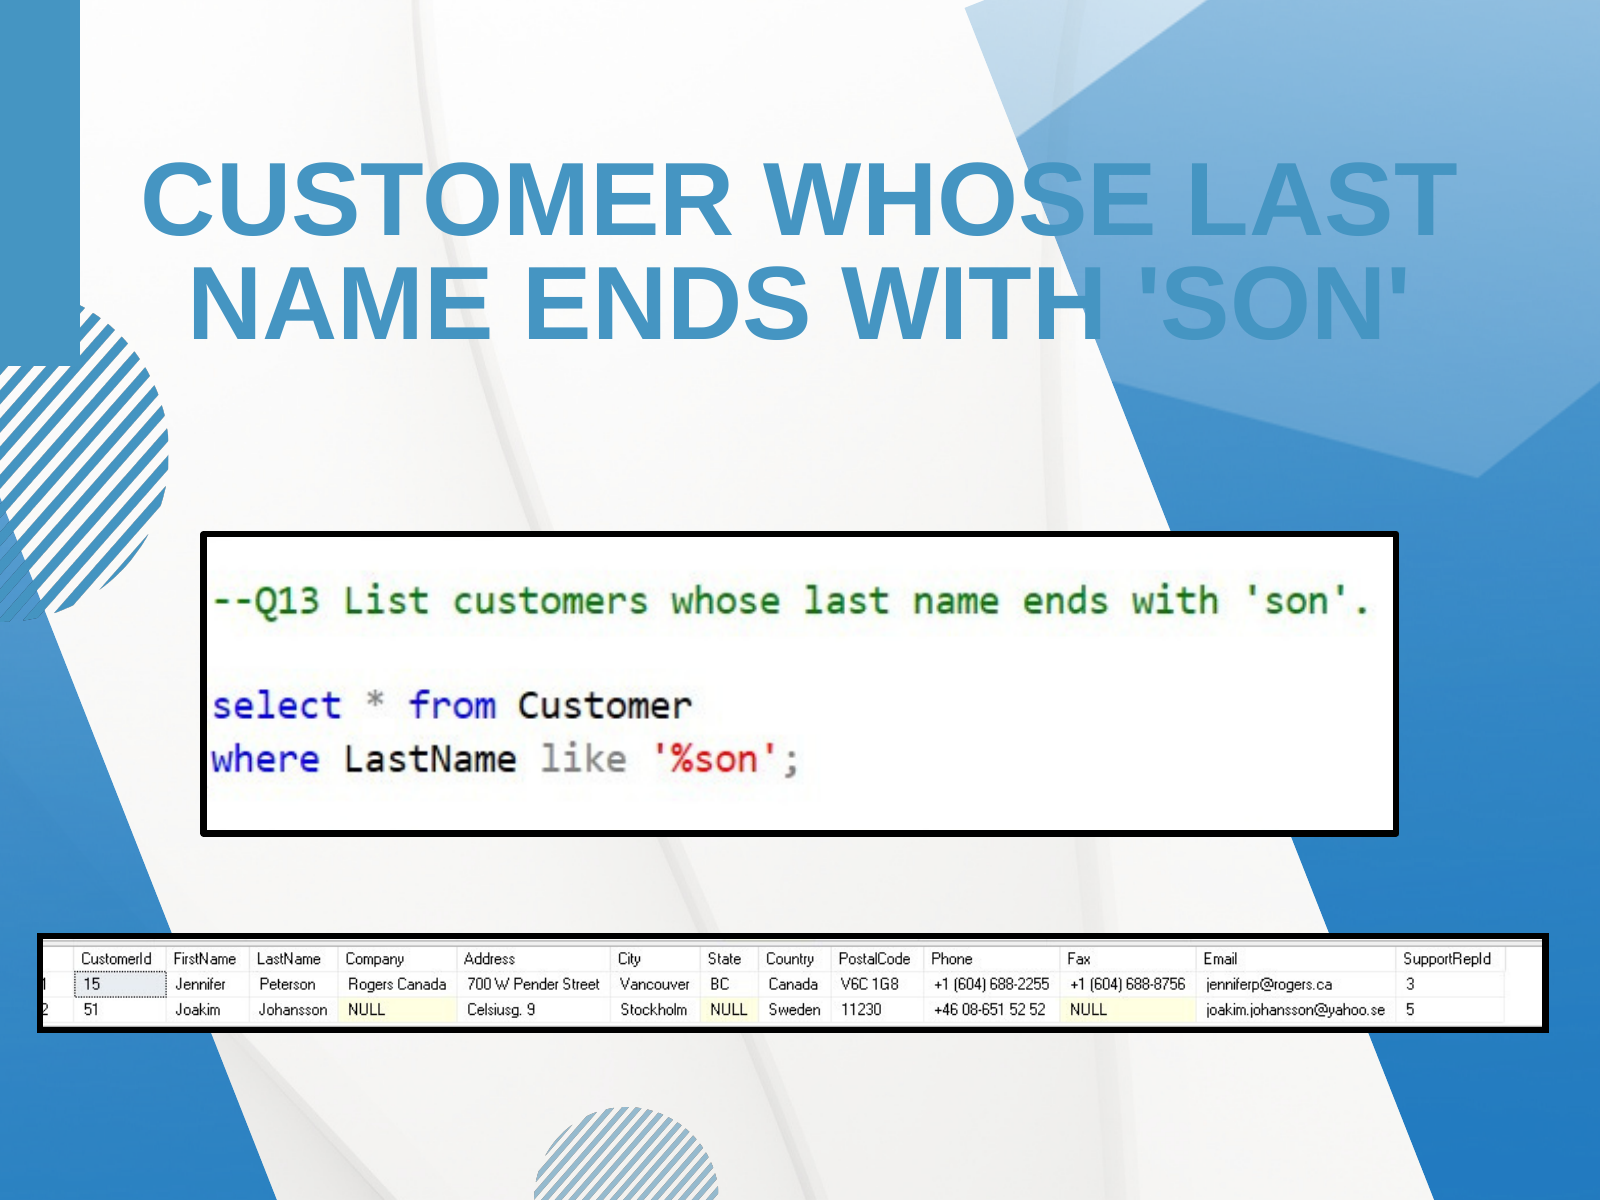

CUSTOMER WHOSE LAST NAME ENDS WITH 'SON'